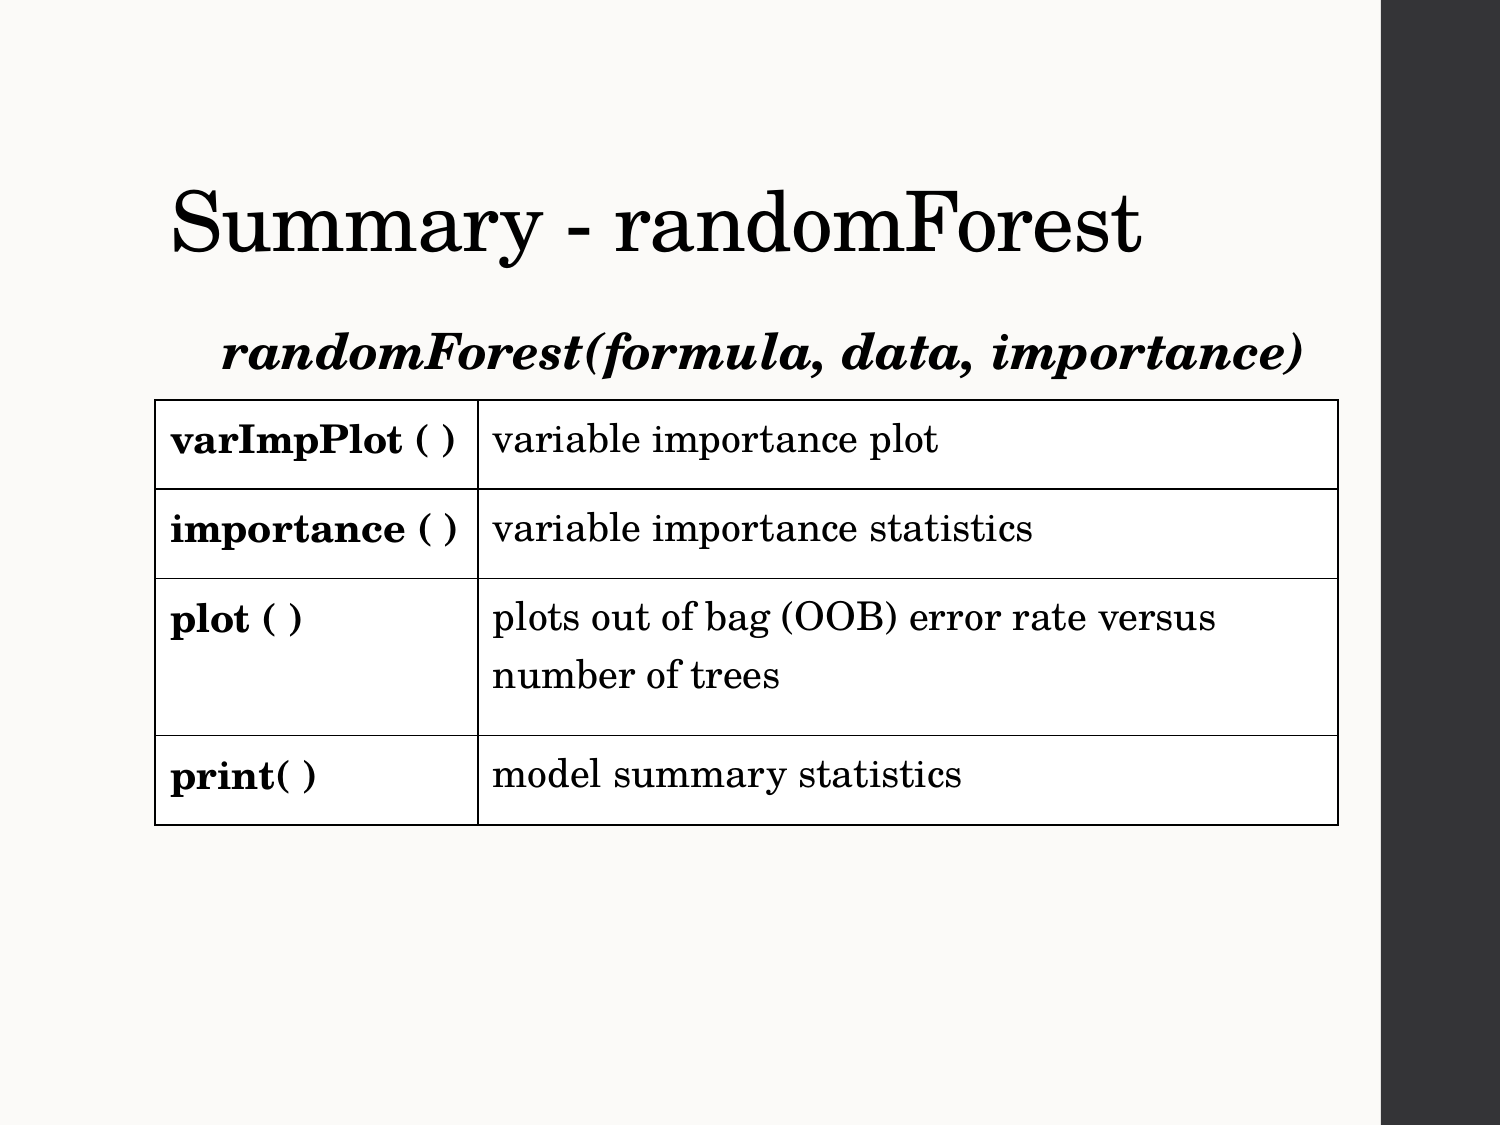

# Summary - randomForest
randomForest(formula, data, importance)
formula          response~predictor1+predictor2+predictorx
data=	            specifies the dataset
mtry=             number of randomly sampled variables at
                         each node
ntree=            number of trees to grow
importance= if TRUE, allows user to examine variable   	            importance
| varImpPlot ( ) | variable importance plot |
| --- | --- |
| importance ( ) | variable importance statistics |
| plot ( ) | plots out of bag (OOB) error rate versus number of trees |
| print( ) | model summary statistics |